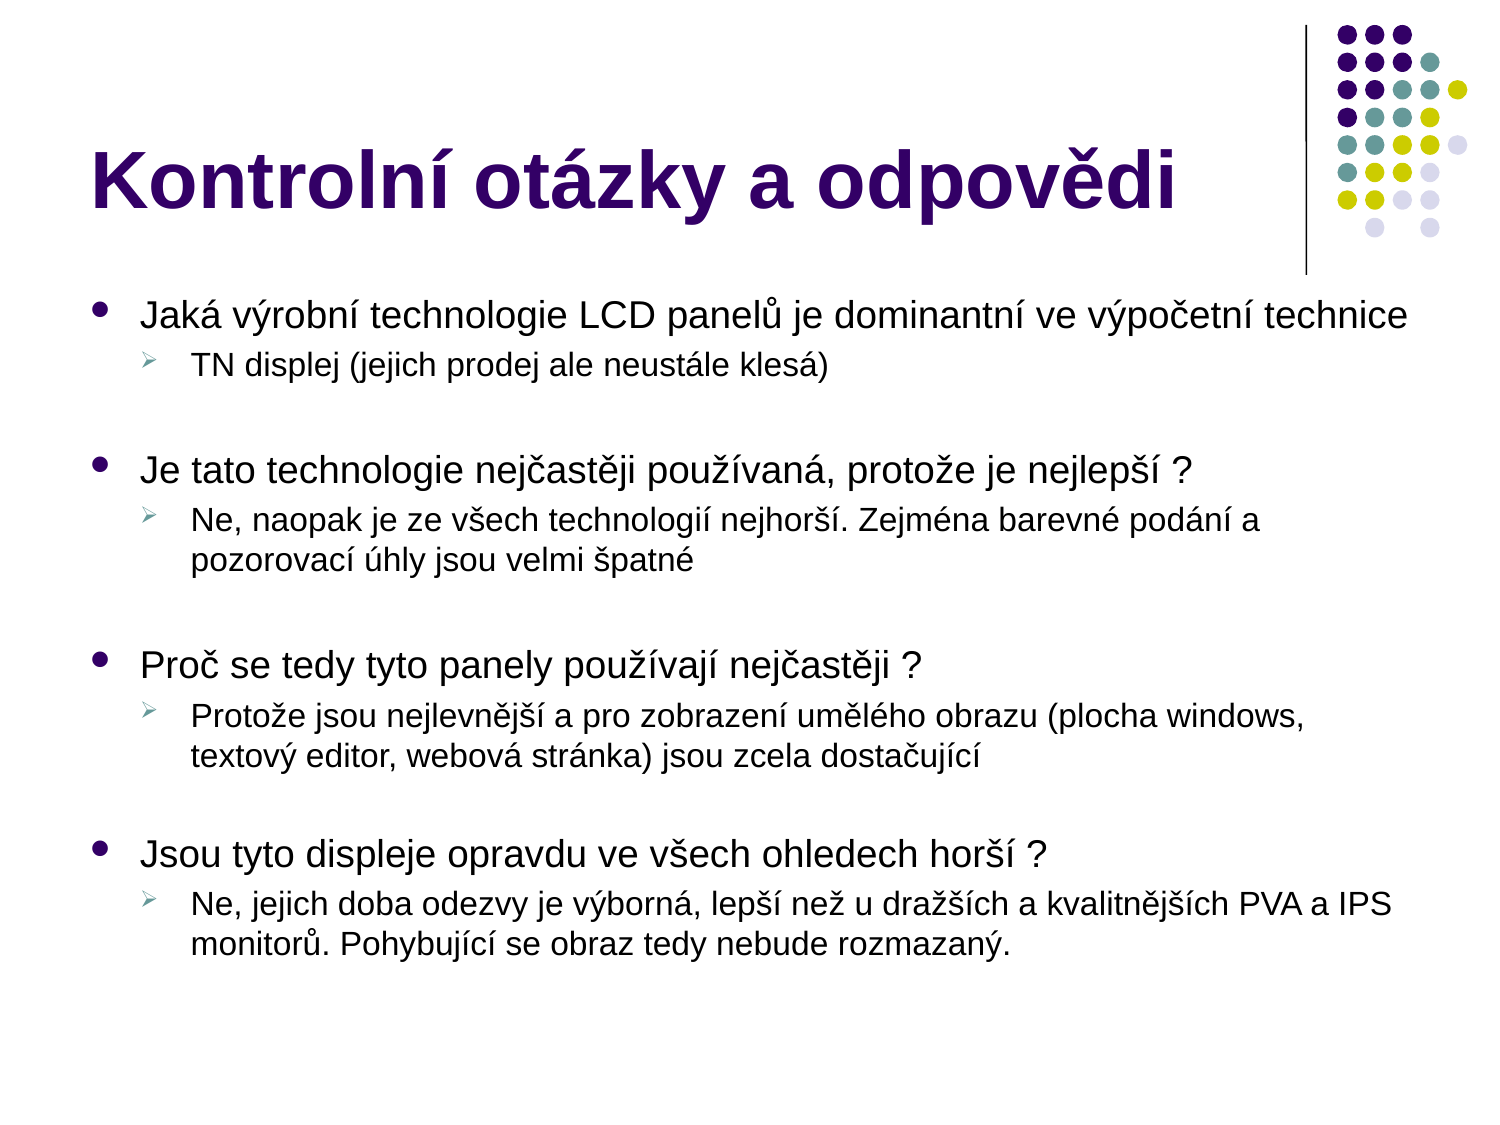

# Kontrolní otázky a odpovědi
Jaká výrobní technologie LCD panelů je dominantní ve výpočetní technice
TN displej (jejich prodej ale neustále klesá)

Je tato technologie nejčastěji používaná, protože je nejlepší ?
Ne, naopak je ze všech technologií nejhorší. Zejména barevné podání a pozorovací úhly jsou velmi špatné

Proč se tedy tyto panely používají nejčastěji ?
Protože jsou nejlevnější a pro zobrazení umělého obrazu (plocha windows, textový editor, webová stránka) jsou zcela dostačující

Jsou tyto displeje opravdu ve všech ohledech horší ?
Ne, jejich doba odezvy je výborná, lepší než u dražších a kvalitnějších PVA a IPS monitorů. Pohybující se obraz tedy nebude rozmazaný.